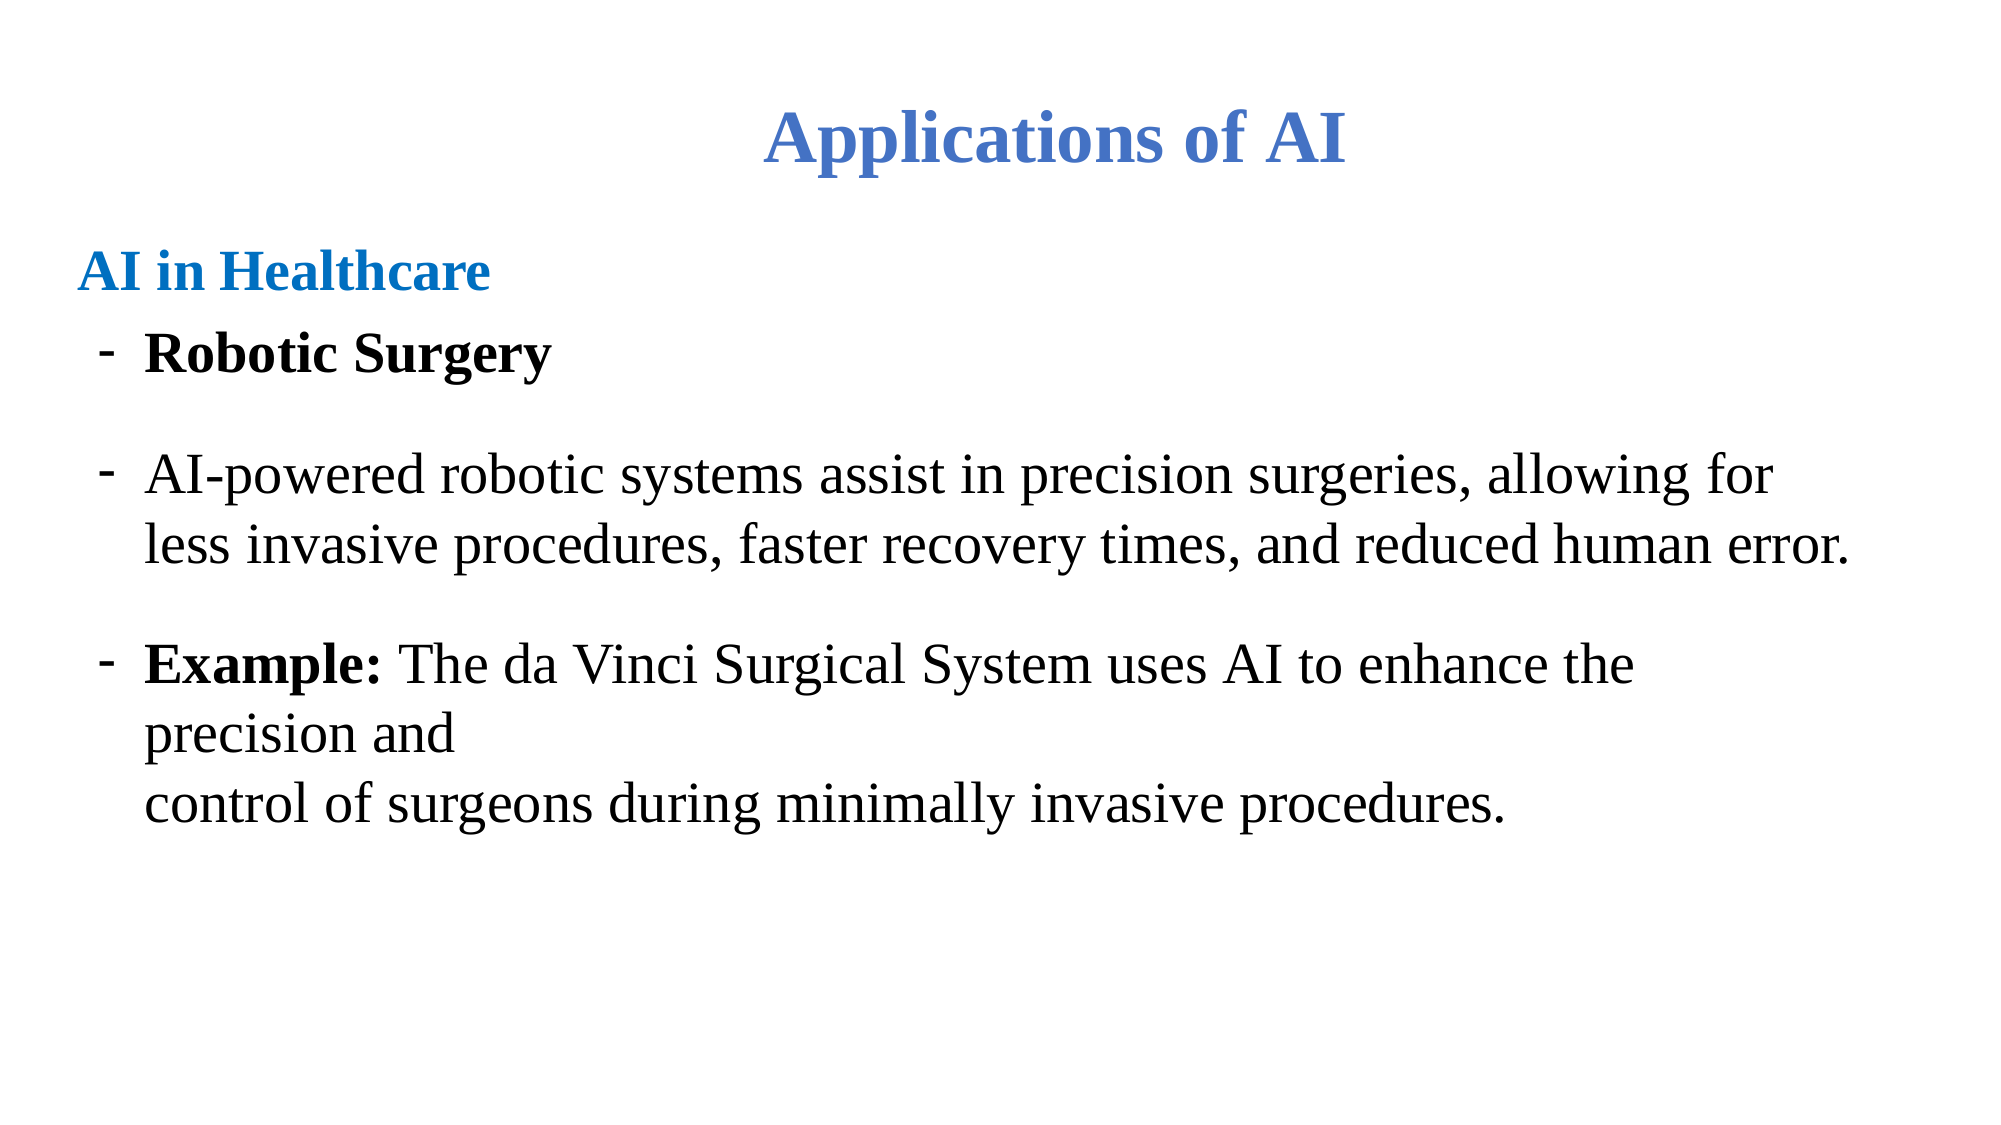

# Applications of AI
AI in Healthcare
Robotic Surgery
AI-powered robotic systems assist in precision surgeries, allowing for less invasive procedures, faster recovery times, and reduced human error.
Example: The da Vinci Surgical System uses AI to enhance the precision and
control of surgeons during minimally invasive procedures.